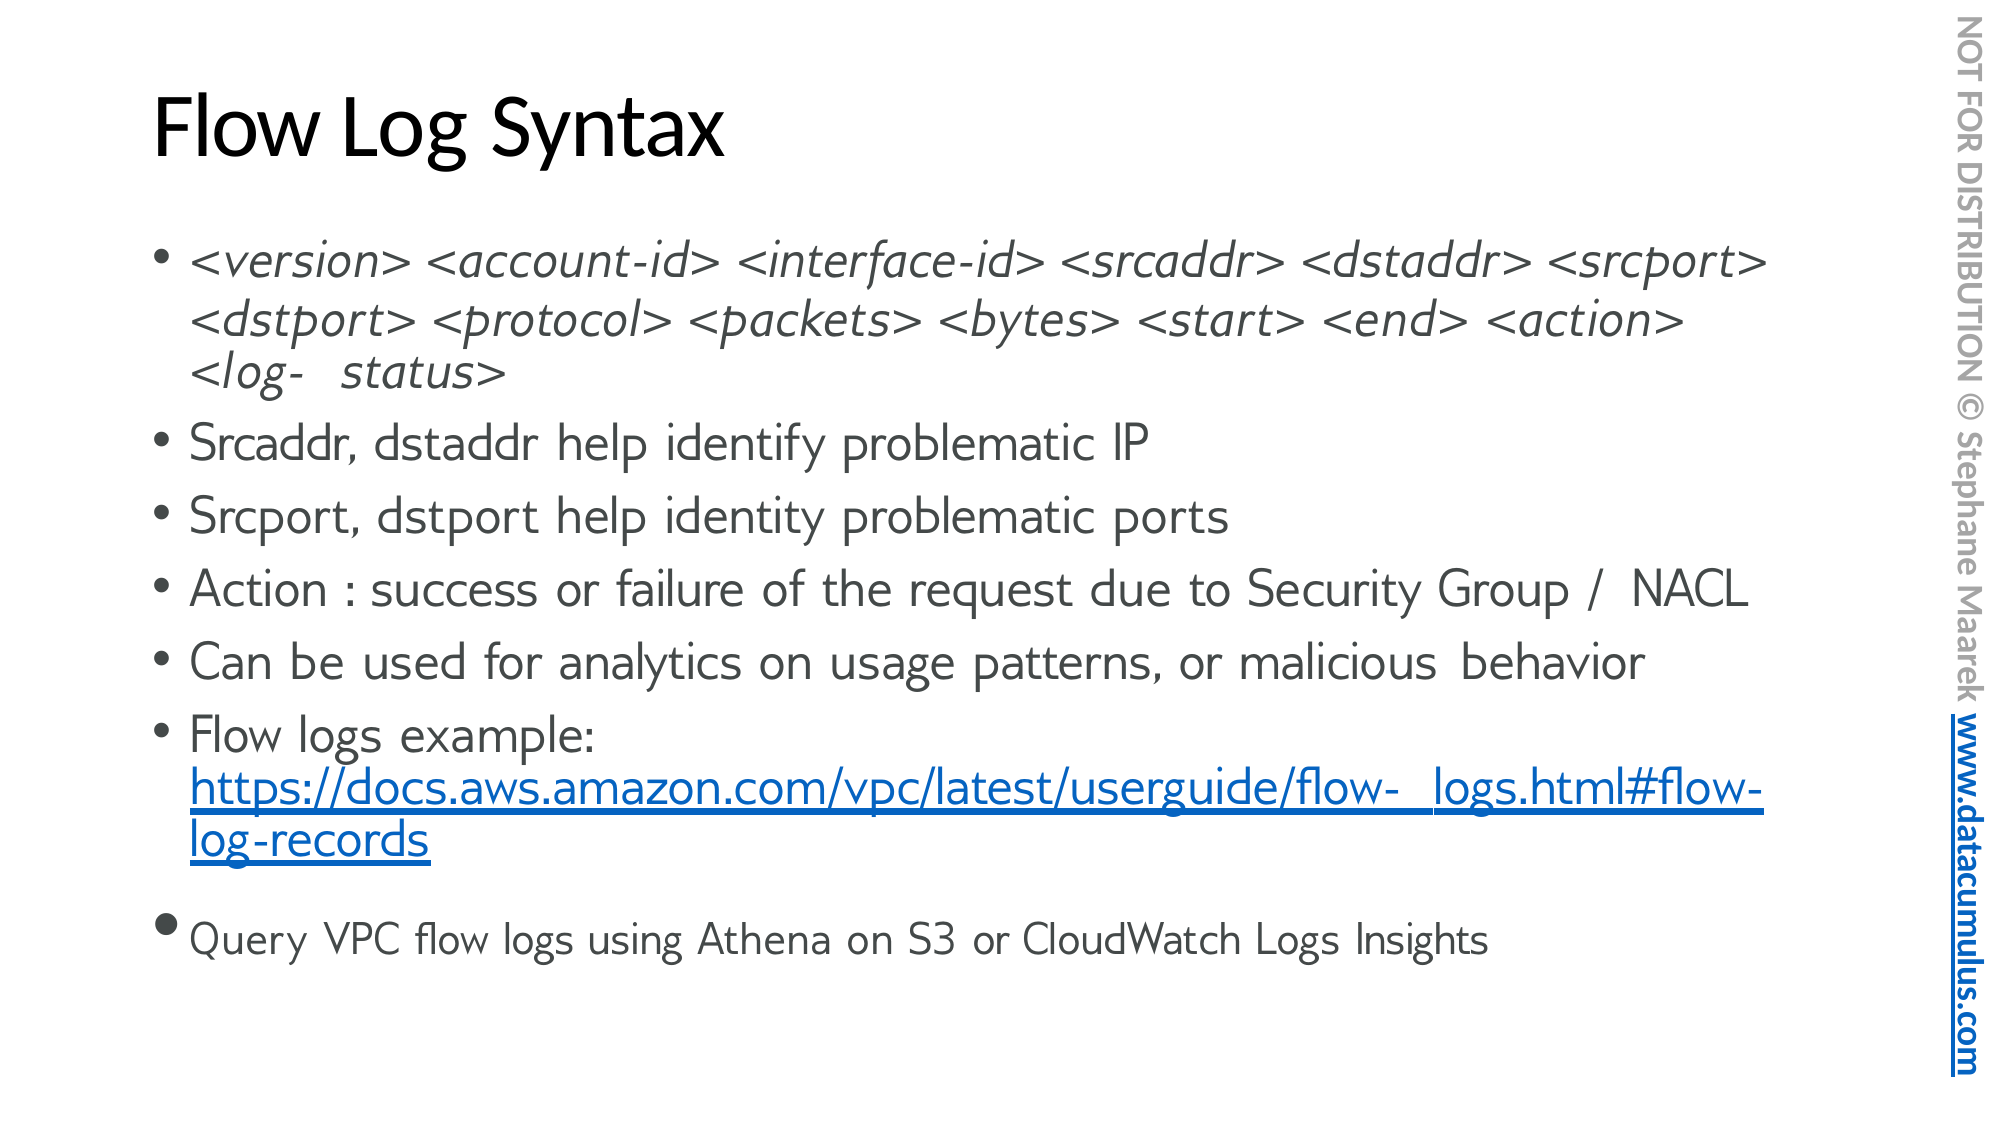

NOT FOR DISTRIBUTION © Stephane Maarek www.datacumulus.com
# Flow Log Syntax
<version> <account-id> <interface-id> <srcaddr> <dstaddr> <srcport>
<dstport> <protocol> <packets> <bytes> <start> <end> <action> <log-  status>
Srcaddr, dstaddr help identify problematic IP
Srcport, dstport help identity problematic ports
Action : success or failure of the request due to Security Group / NACL
Can be used for analytics on usage patterns, or malicious behavior
Flow logs example: https://docs.aws.amazon.com/vpc/latest/userguide/flow-  logs.html#flow-log-records
Query VPC flow logs using Athena on S3 or CloudWatch Logs Insights
© Stephane Maarek